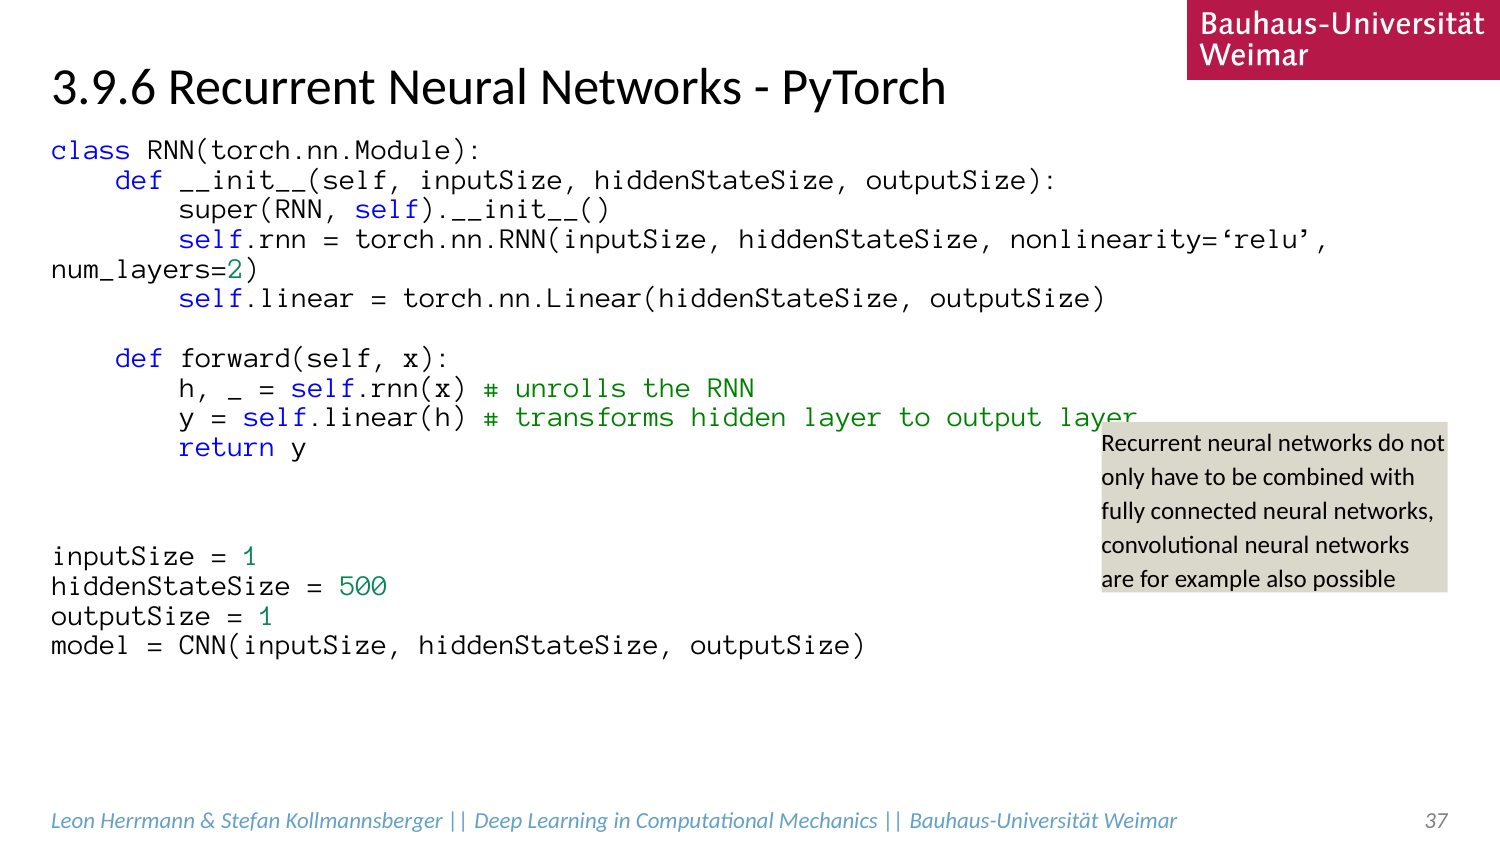

# 3.9.6 Recurrent Neural Networks - PyTorch
class RNN(torch.nn.Module):
    def __init__(self, inputSize, hiddenStateSize, outputSize):
        super(RNN, self).__init__()
        self.rnn = torch.nn.RNN(inputSize, hiddenStateSize, nonlinearity=‘relu’, num_layers=2)
        self.linear = torch.nn.Linear(hiddenStateSize, outputSize)

    def forward(self, x):
        h, _ = self.rnn(x) # unrolls the RNN
        y = self.linear(h) # transforms hidden layer to output layer
        return y

inputSize = 1
hiddenStateSize = 500
outputSize = 1
model = CNN(inputSize, hiddenStateSize, outputSize)
Recurrent neural networks do not only have to be combined with fully connected neural networks, convolutional neural networks are for example also possible
Leon Herrmann & Stefan Kollmannsberger || Deep Learning in Computational Mechanics || Bauhaus-Universität Weimar
37